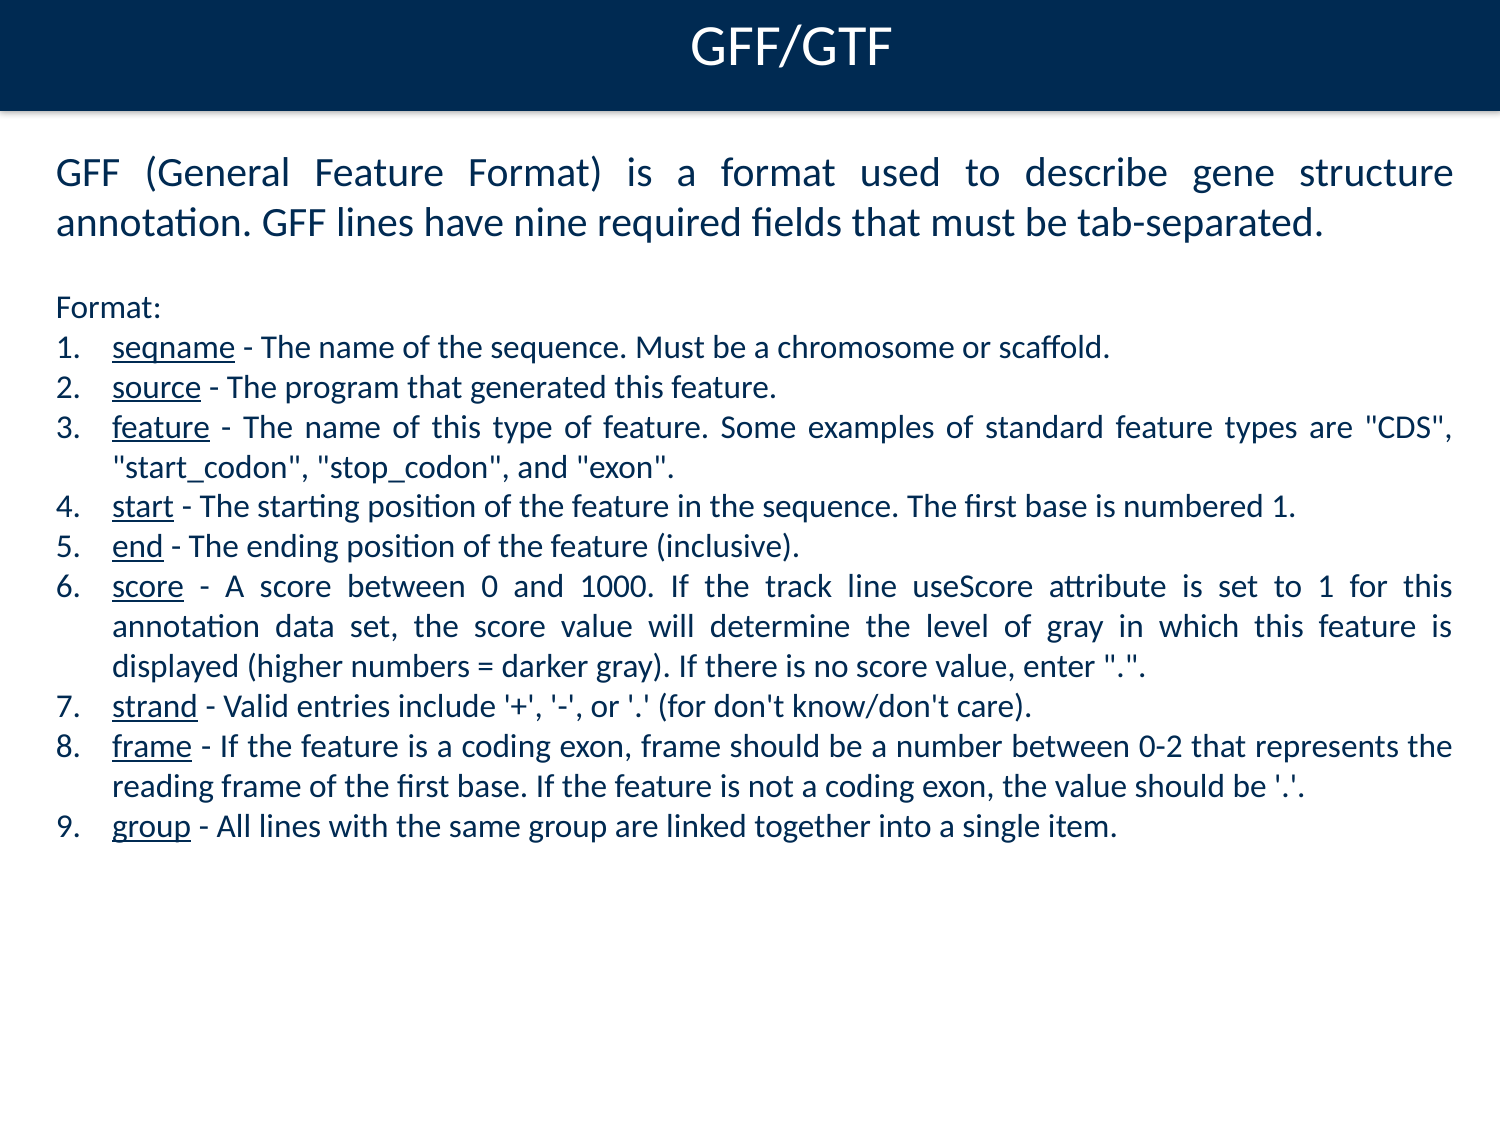

GFF/GTF
GFF (General Feature Format) is a format used to describe gene structure annotation. GFF lines have nine required fields that must be tab-separated.

Format:
seqname - The name of the sequence. Must be a chromosome or scaffold.
source - The program that generated this feature.
feature - The name of this type of feature. Some examples of standard feature types are "CDS", "start_codon", "stop_codon", and "exon".
start - The starting position of the feature in the sequence. The first base is numbered 1.
end - The ending position of the feature (inclusive).
score - A score between 0 and 1000. If the track line useScore attribute is set to 1 for this annotation data set, the score value will determine the level of gray in which this feature is displayed (higher numbers = darker gray). If there is no score value, enter ".".
strand - Valid entries include '+', '-', or '.' (for don't know/don't care).
frame - If the feature is a coding exon, frame should be a number between 0-2 that represents the reading frame of the first base. If the feature is not a coding exon, the value should be '.'.
group - All lines with the same group are linked together into a single item.